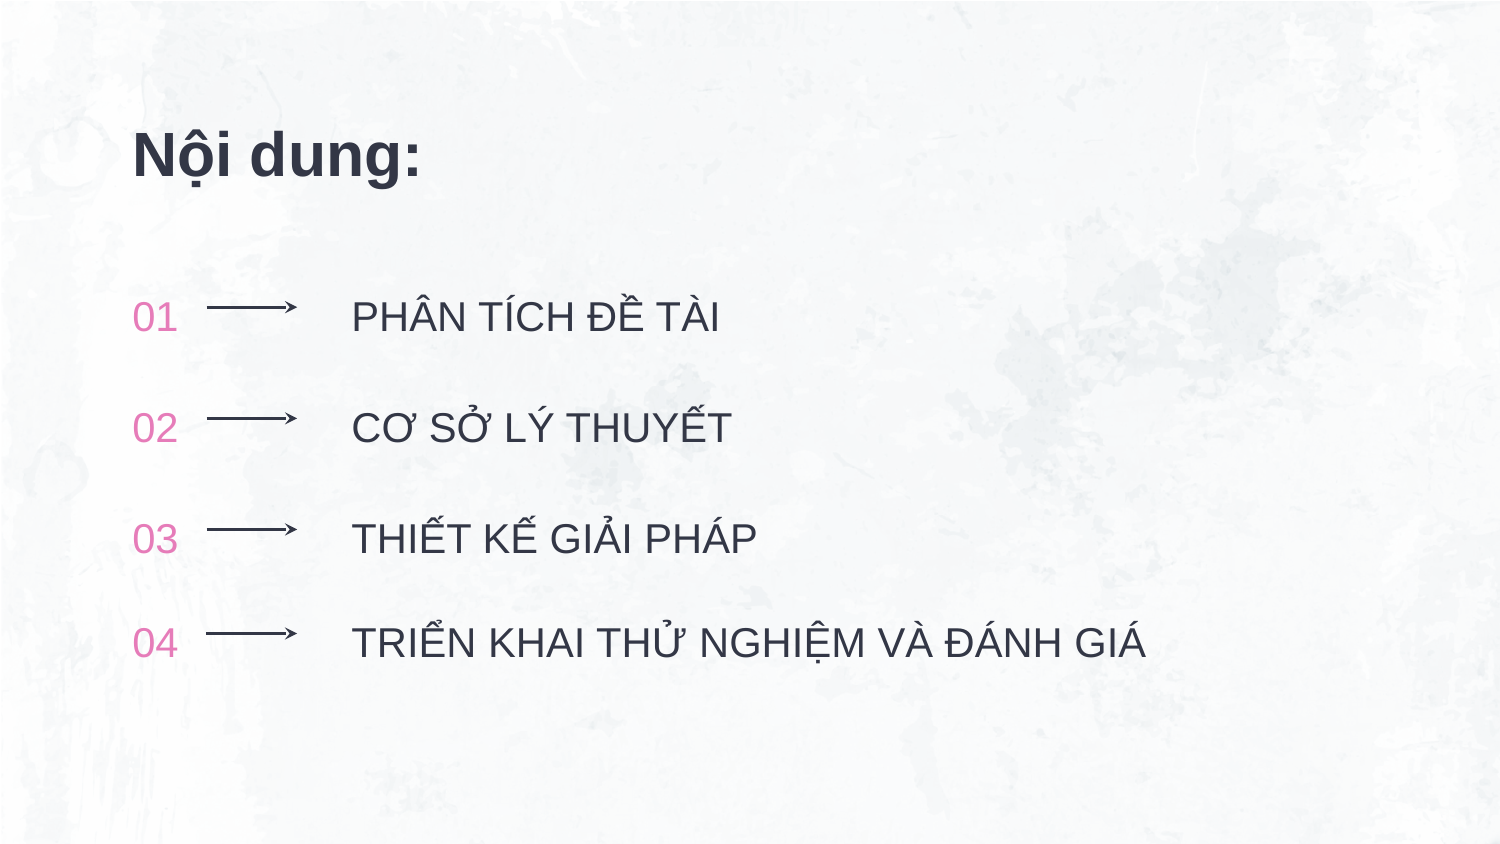

Nội dung:
# 01
PHÂN TÍCH ĐỀ TÀI
02
CƠ SỞ LÝ THUYẾT
03
THIẾT KẾ GIẢI PHÁP
04
TRIỂN KHAI THỬ NGHIỆM VÀ ĐÁNH GIÁ